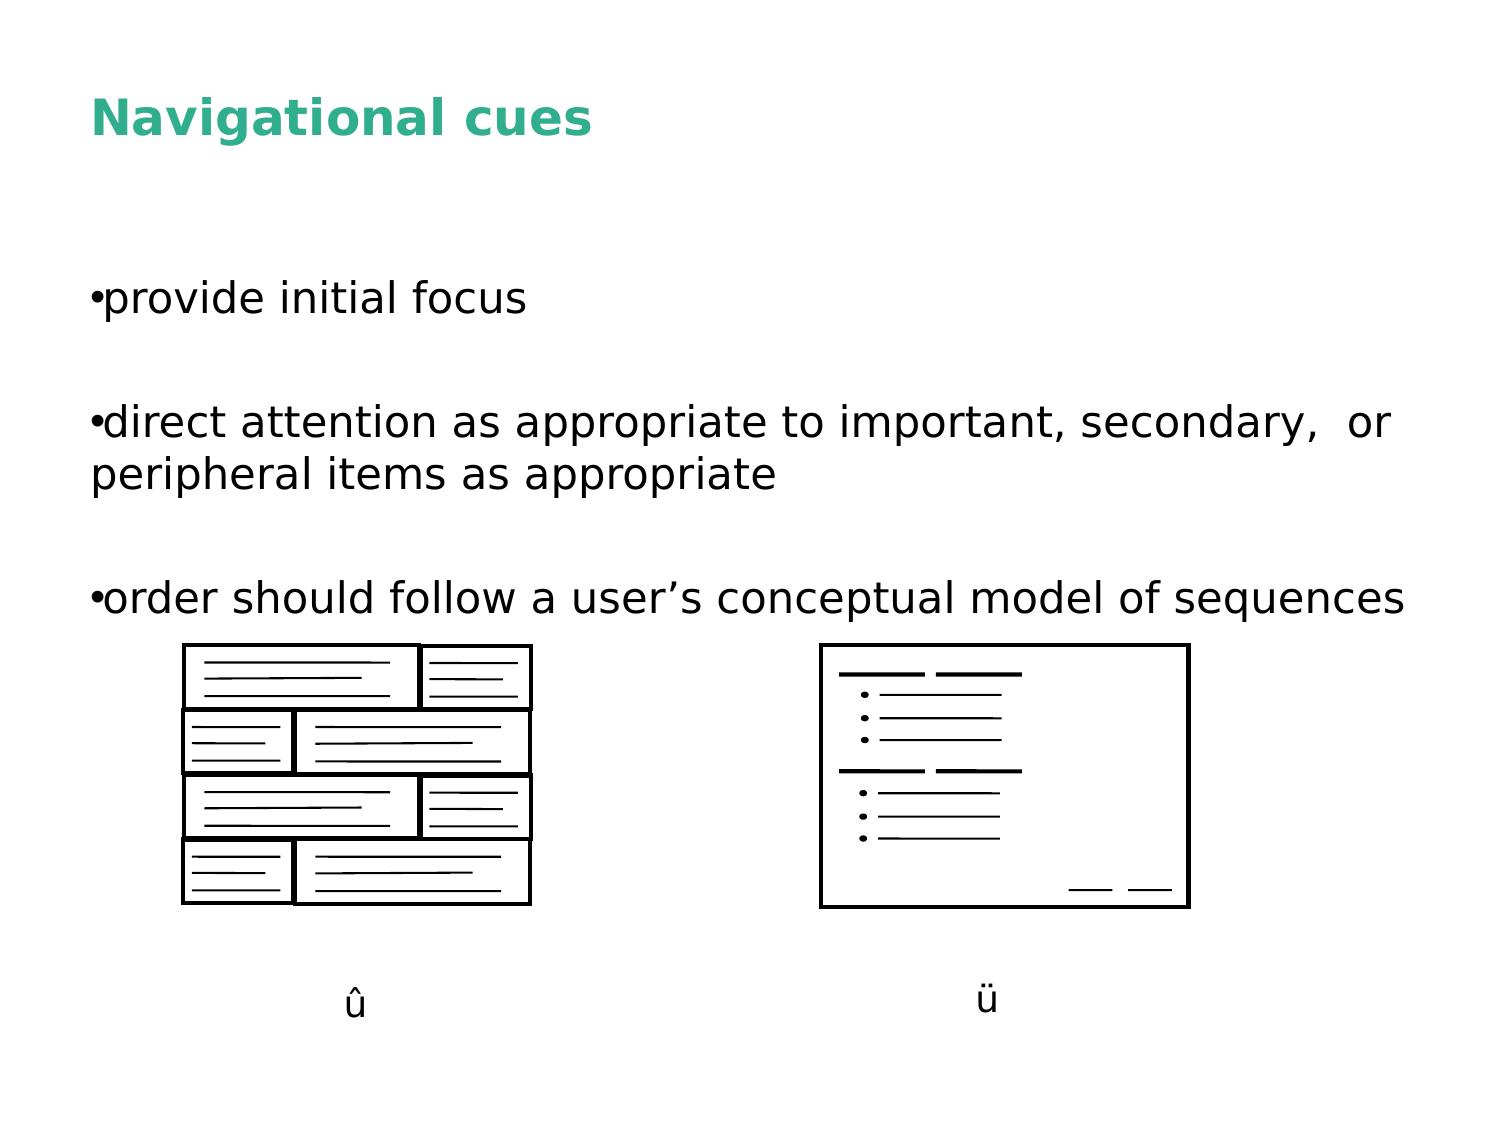

# Navigational cues
provide initial focus
direct attention as appropriate to important, secondary,  or peripheral items as appropriate
order should follow a user’s conceptual model of sequences